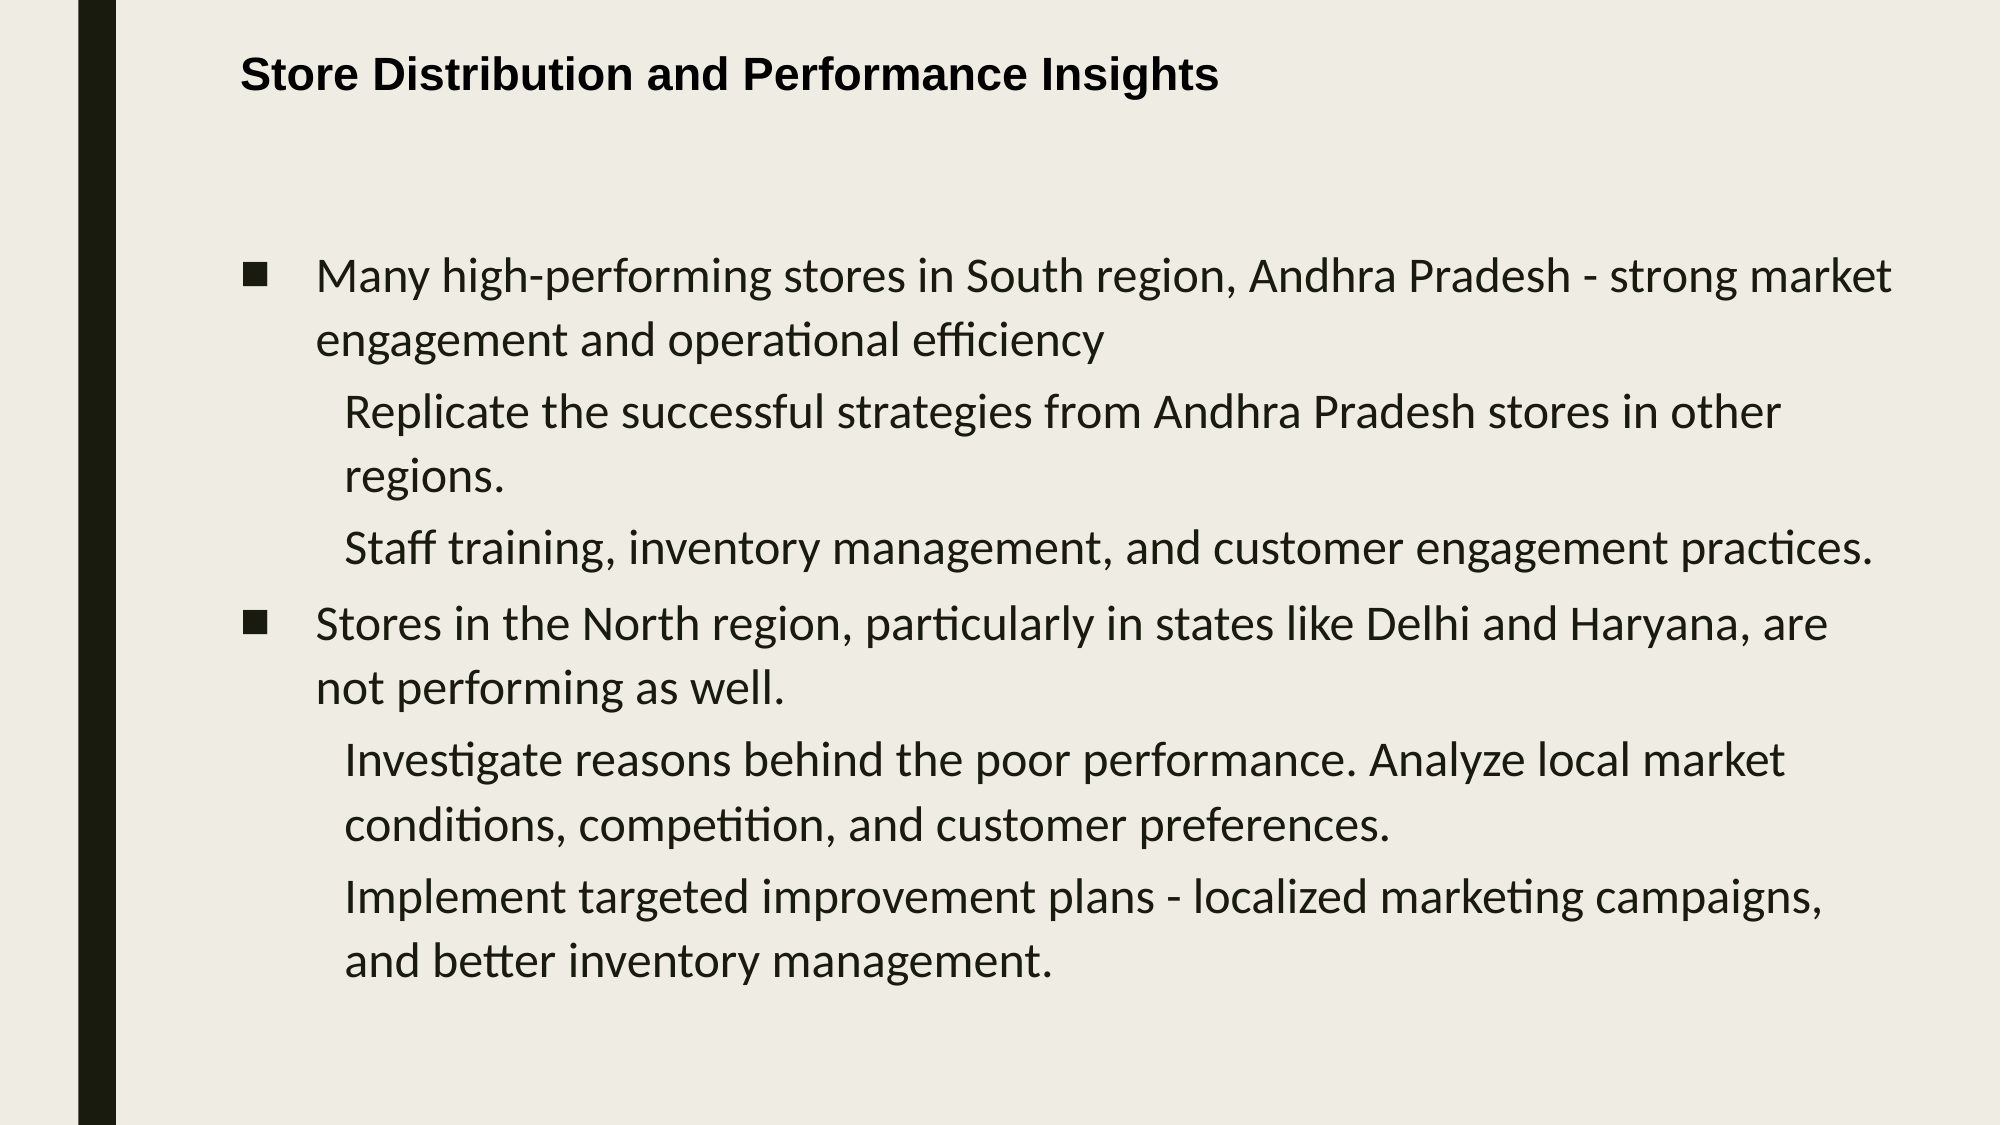

# Store Distribution and Performance Insights
Many high-performing stores in South region, Andhra Pradesh - strong market engagement and operational efficiency
Replicate the successful strategies from Andhra Pradesh stores in other regions.
Staff training, inventory management, and customer engagement practices.
Stores in the North region, particularly in states like Delhi and Haryana, are not performing as well.
Investigate reasons behind the poor performance. Analyze local market conditions, competition, and customer preferences.
Implement targeted improvement plans - localized marketing campaigns, and better inventory management.